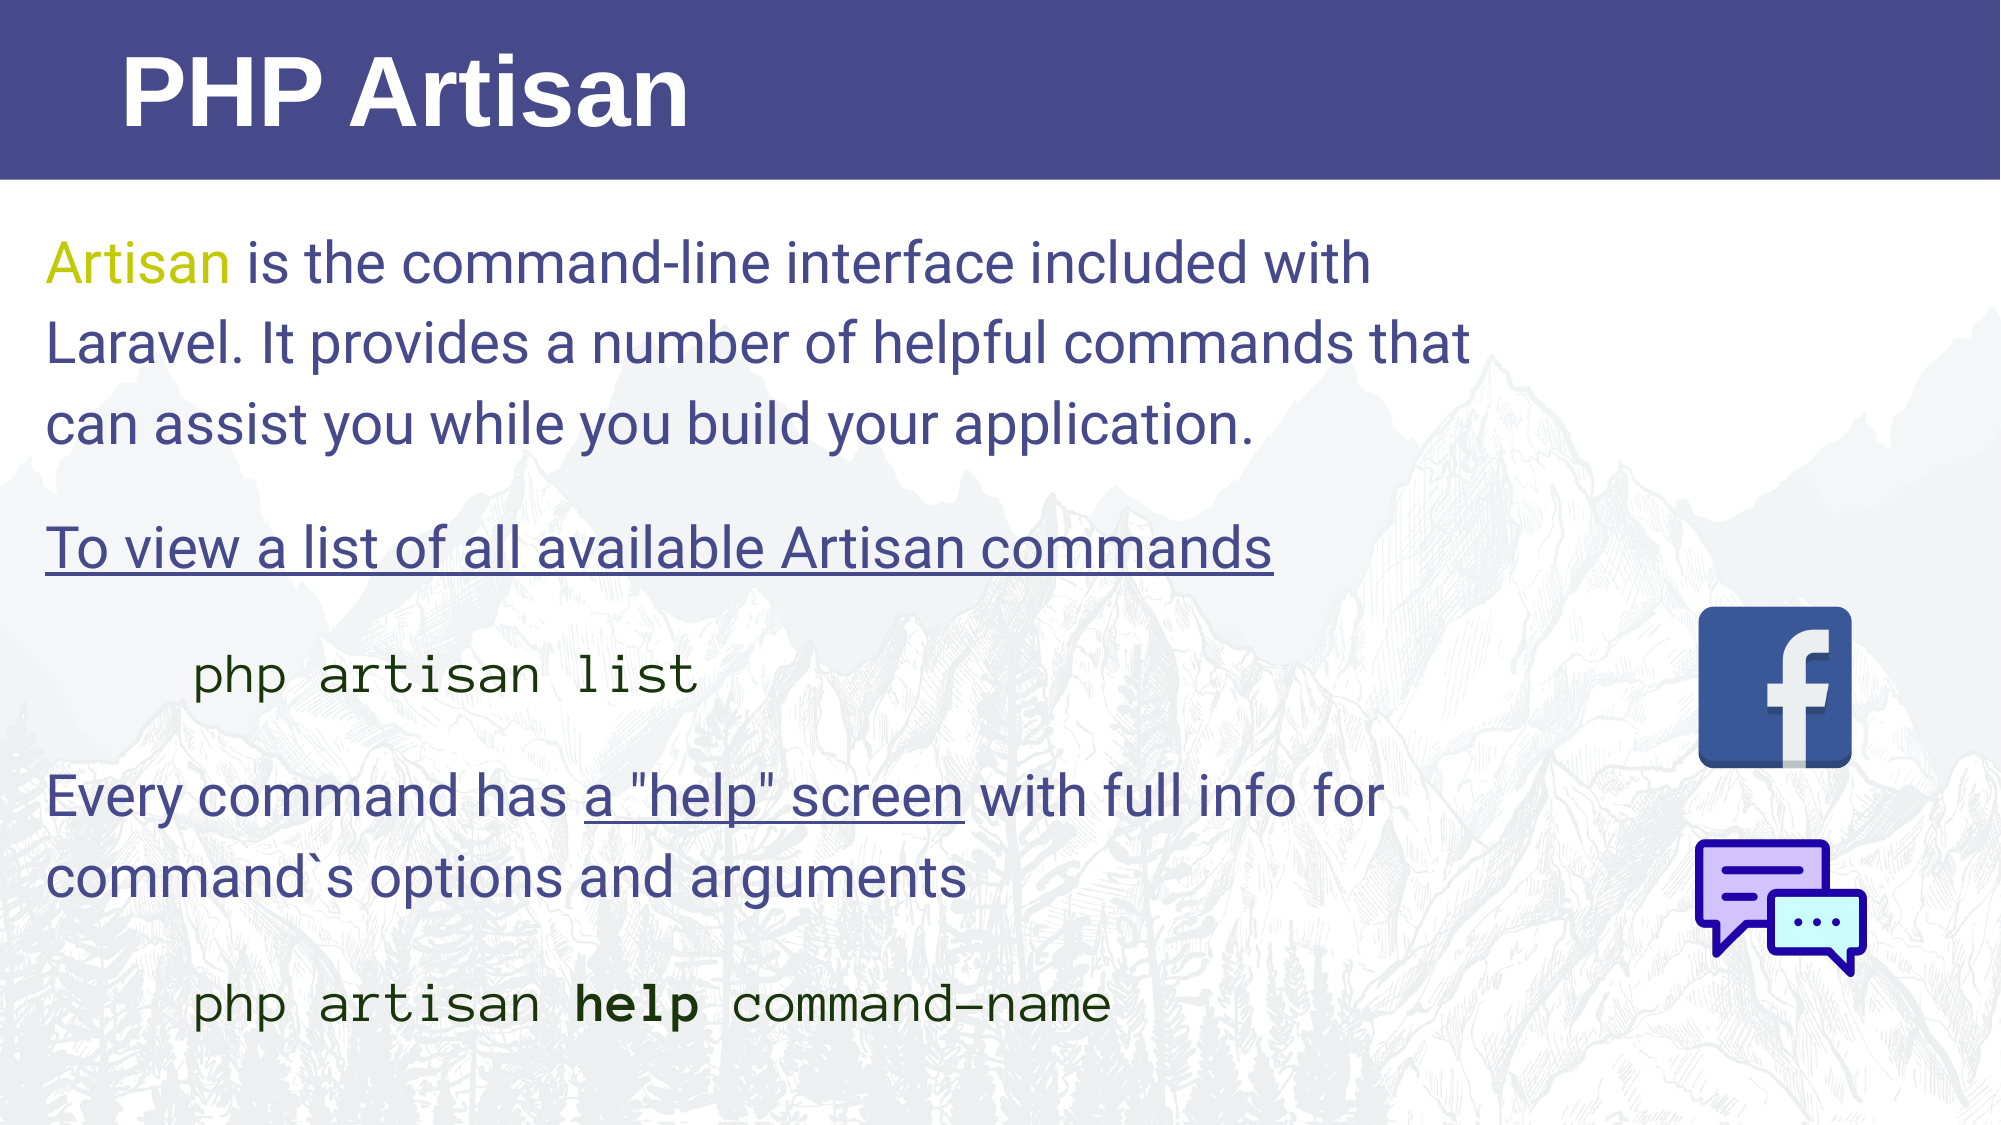

PHP Artisan
Artisan is the command-line interface included with Laravel. It provides a number of helpful commands that can assist you while you build your application.
To view a list of all available Artisan commands
php artisan list
Every command has a "help" screen with full info for command`s options and arguments
php artisan help command-name